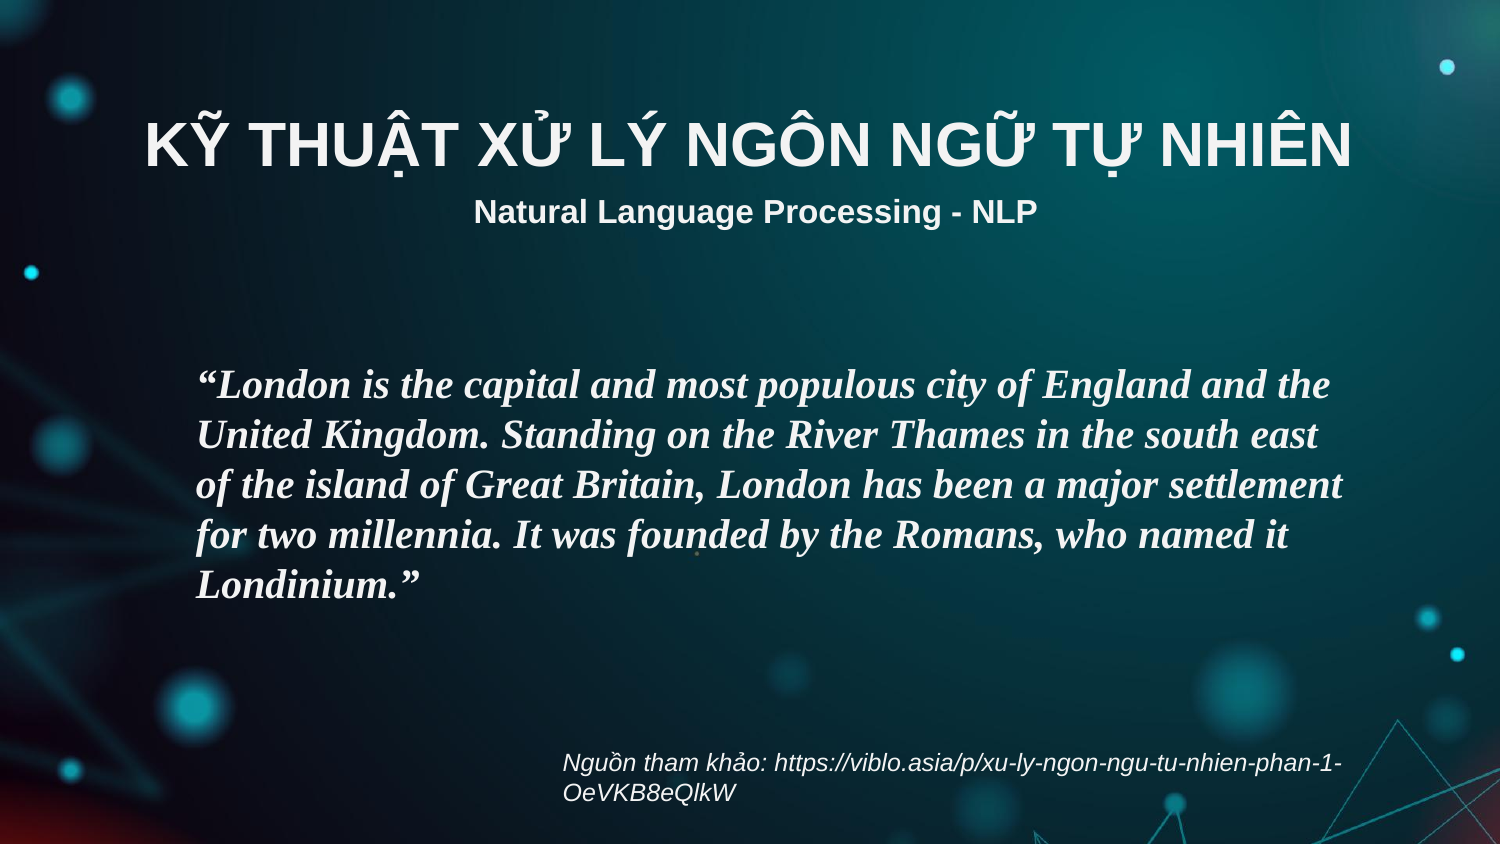

# KỸ THUẬT XỬ LÝ NGÔN NGỮ TỰ NHIÊN
Natural Language Processing - NLP
“London is the capital and most populous city of England and the United Kingdom. Standing on the River Thames in the south east of the island of Great Britain, London has been a major settlement for two millennia. It was founded by the Romans, who named it Londinium.”
Nguồn tham khảo: https://viblo.asia/p/xu-ly-ngon-ngu-tu-nhien-phan-1-OeVKB8eQlkW